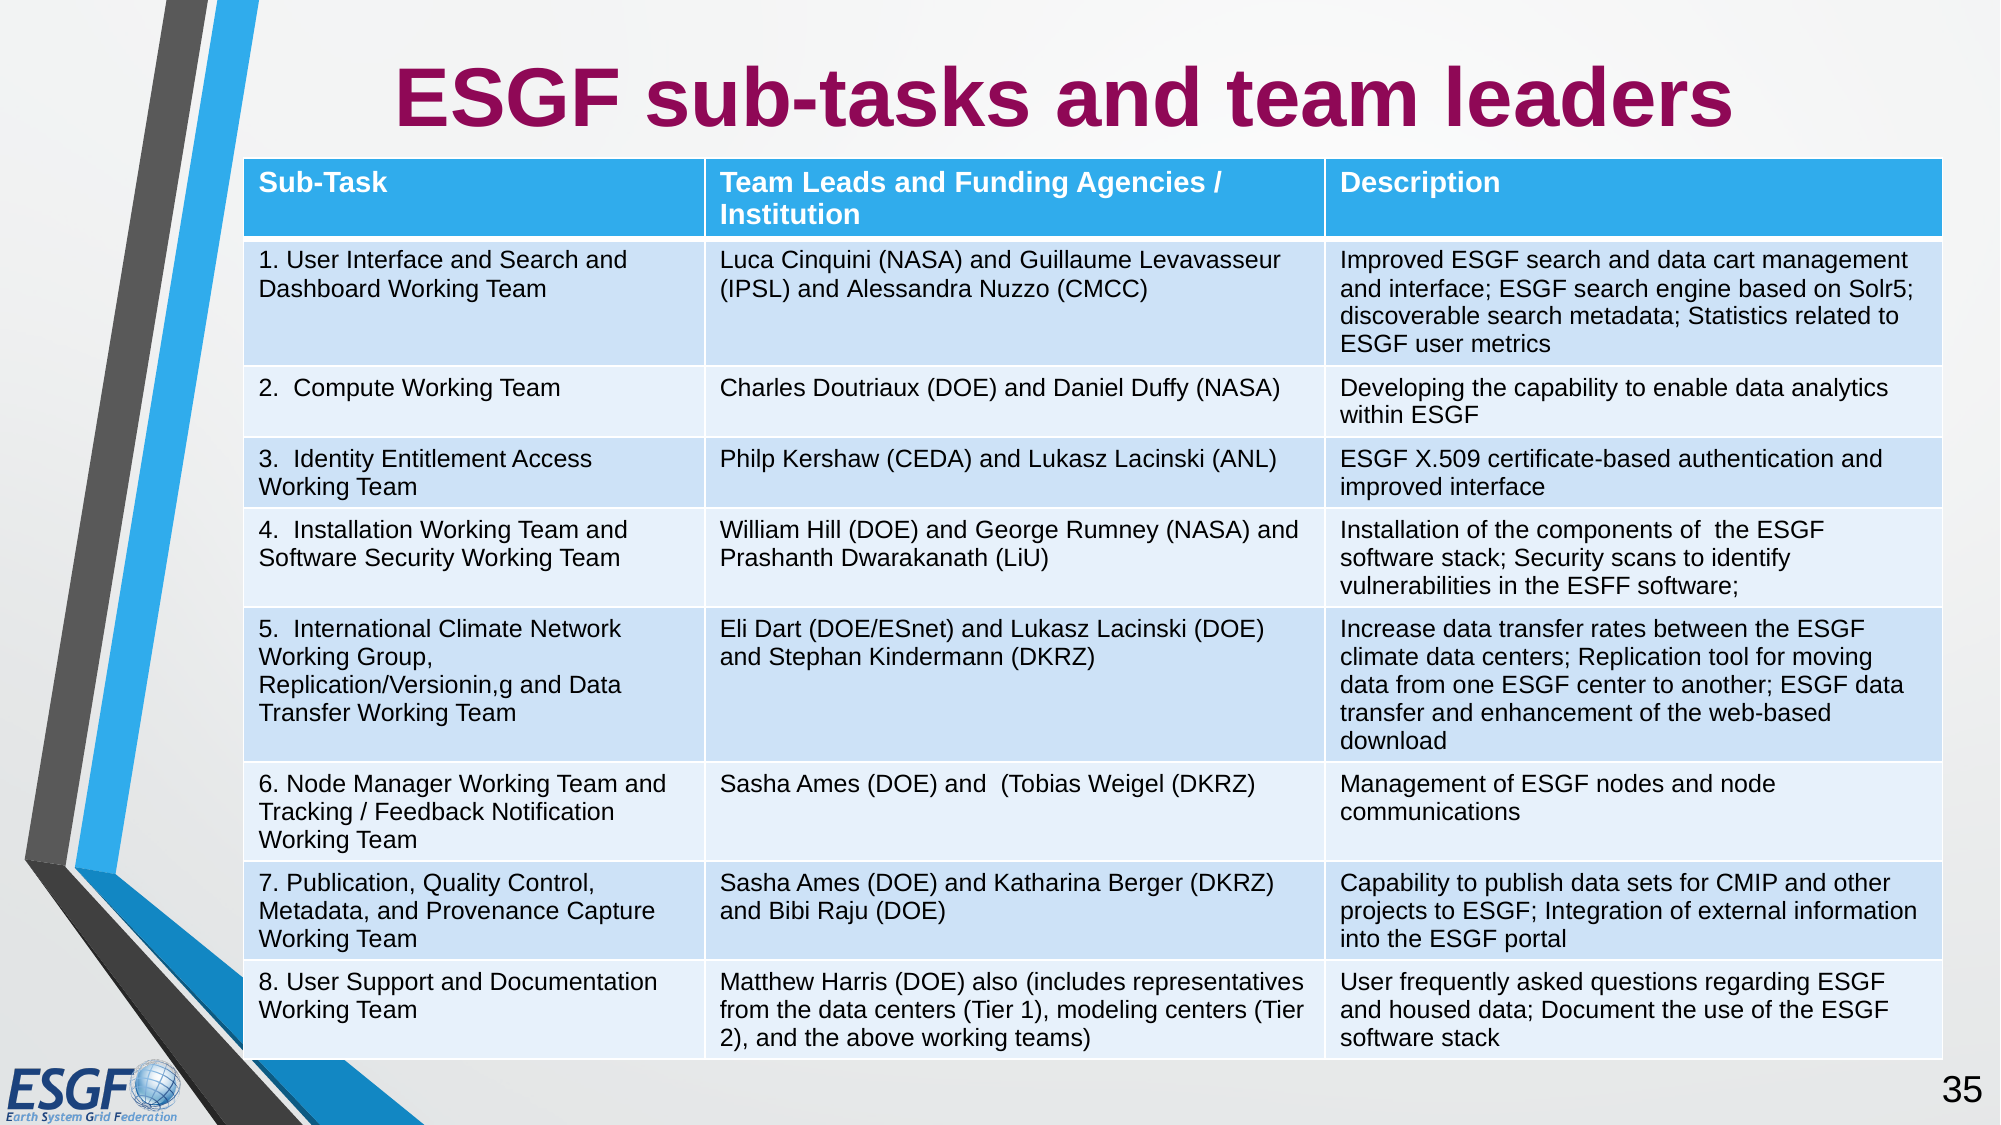

# ESGF sub-tasks and team leaders
| Sub-Task | Team Leads and Funding Agencies / Institution | Description |
| --- | --- | --- |
| 1. User Interface and Search and Dashboard Working Team | Luca Cinquini (NASA) and Guillaume Levavasseur (IPSL) and Alessandra Nuzzo (CMCC) | Improved ESGF search and data cart management and interface; ESGF search engine based on Solr5; discoverable search metadata; Statistics related to ESGF user metrics |
| 2. Compute Working Team | Charles Doutriaux (DOE) and Daniel Duffy (NASA) | Developing the capability to enable data analytics within ESGF |
| 3. Identity Entitlement Access Working Team | Philp Kershaw (CEDA) and Lukasz Lacinski (ANL) | ESGF X.509 certificate-based authentication and improved interface |
| 4. Installation Working Team and Software Security Working Team | William Hill (DOE) and George Rumney (NASA) and Prashanth Dwarakanath (LiU) | Installation of the components of the ESGF software stack; Security scans to identify vulnerabilities in the ESFF software; |
| 5. International Climate Network Working Group, Replication/Versionin,g and Data Transfer Working Team | Eli Dart (DOE/ESnet) and Lukasz Lacinski (DOE) and Stephan Kindermann (DKRZ) | Increase data transfer rates between the ESGF climate data centers; Replication tool for moving data from one ESGF center to another; ESGF data transfer and enhancement of the web-based download |
| 6. Node Manager Working Team and Tracking / Feedback Notification Working Team | Sasha Ames (DOE) and (Tobias Weigel (DKRZ) | Management of ESGF nodes and node communications |
| 7. Publication, Quality Control, Metadata, and Provenance Capture Working Team | Sasha Ames (DOE) and Katharina Berger (DKRZ) and Bibi Raju (DOE) | Capability to publish data sets for CMIP and other projects to ESGF; Integration of external information into the ESGF portal |
| 8. User Support and Documentation Working Team | Matthew Harris (DOE) also (includes representatives from the data centers (Tier 1), modeling centers (Tier 2), and the above working teams) | User frequently asked questions regarding ESGF and housed data; Document the use of the ESGF software stack |